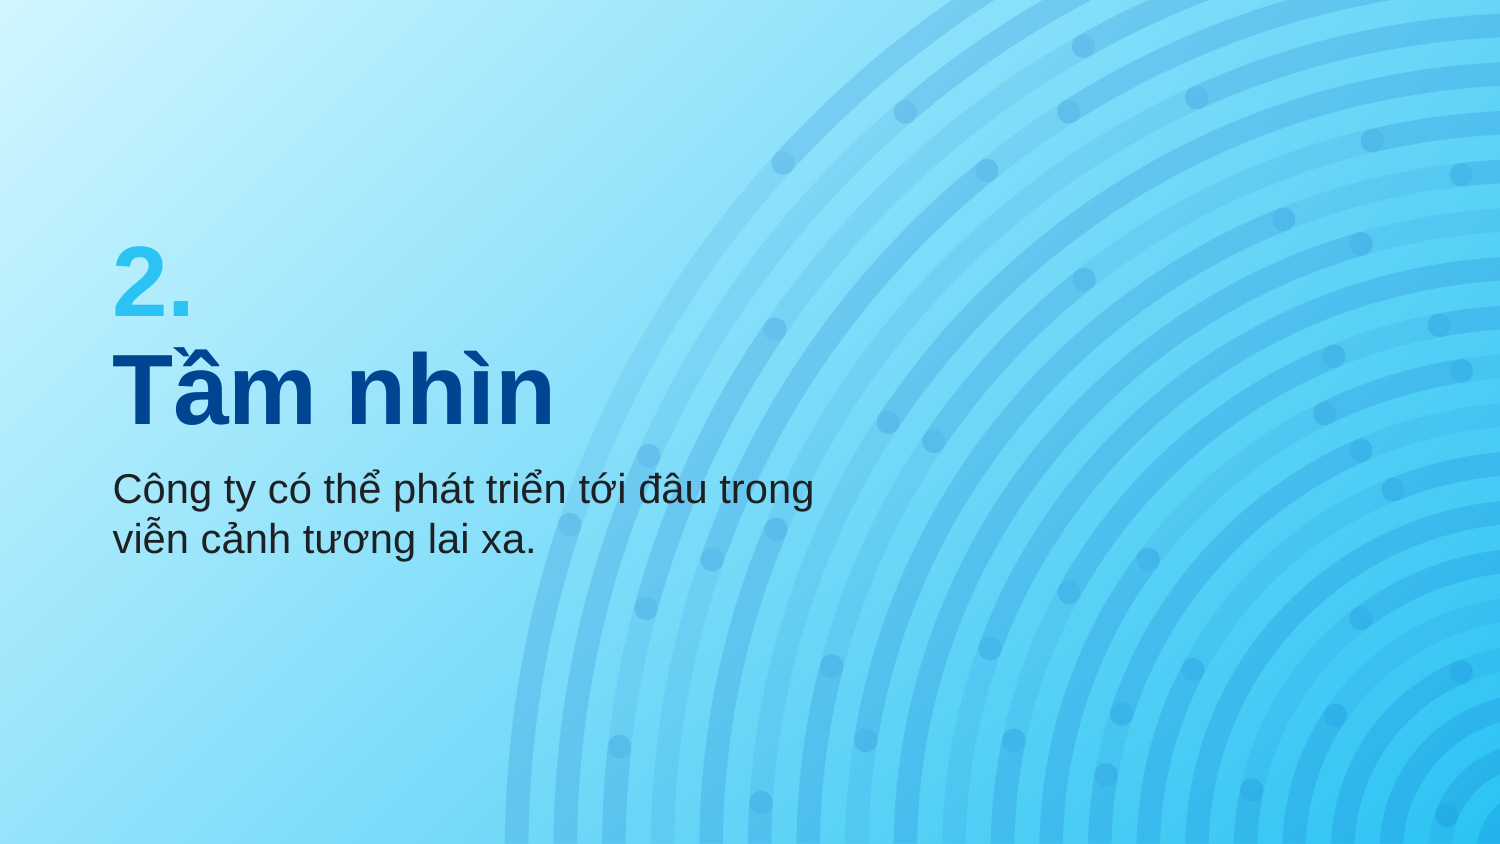

# 2.
Tầm nhìn
Công ty có thể phát triển tới đâu trong viễn cảnh tương lai xa.